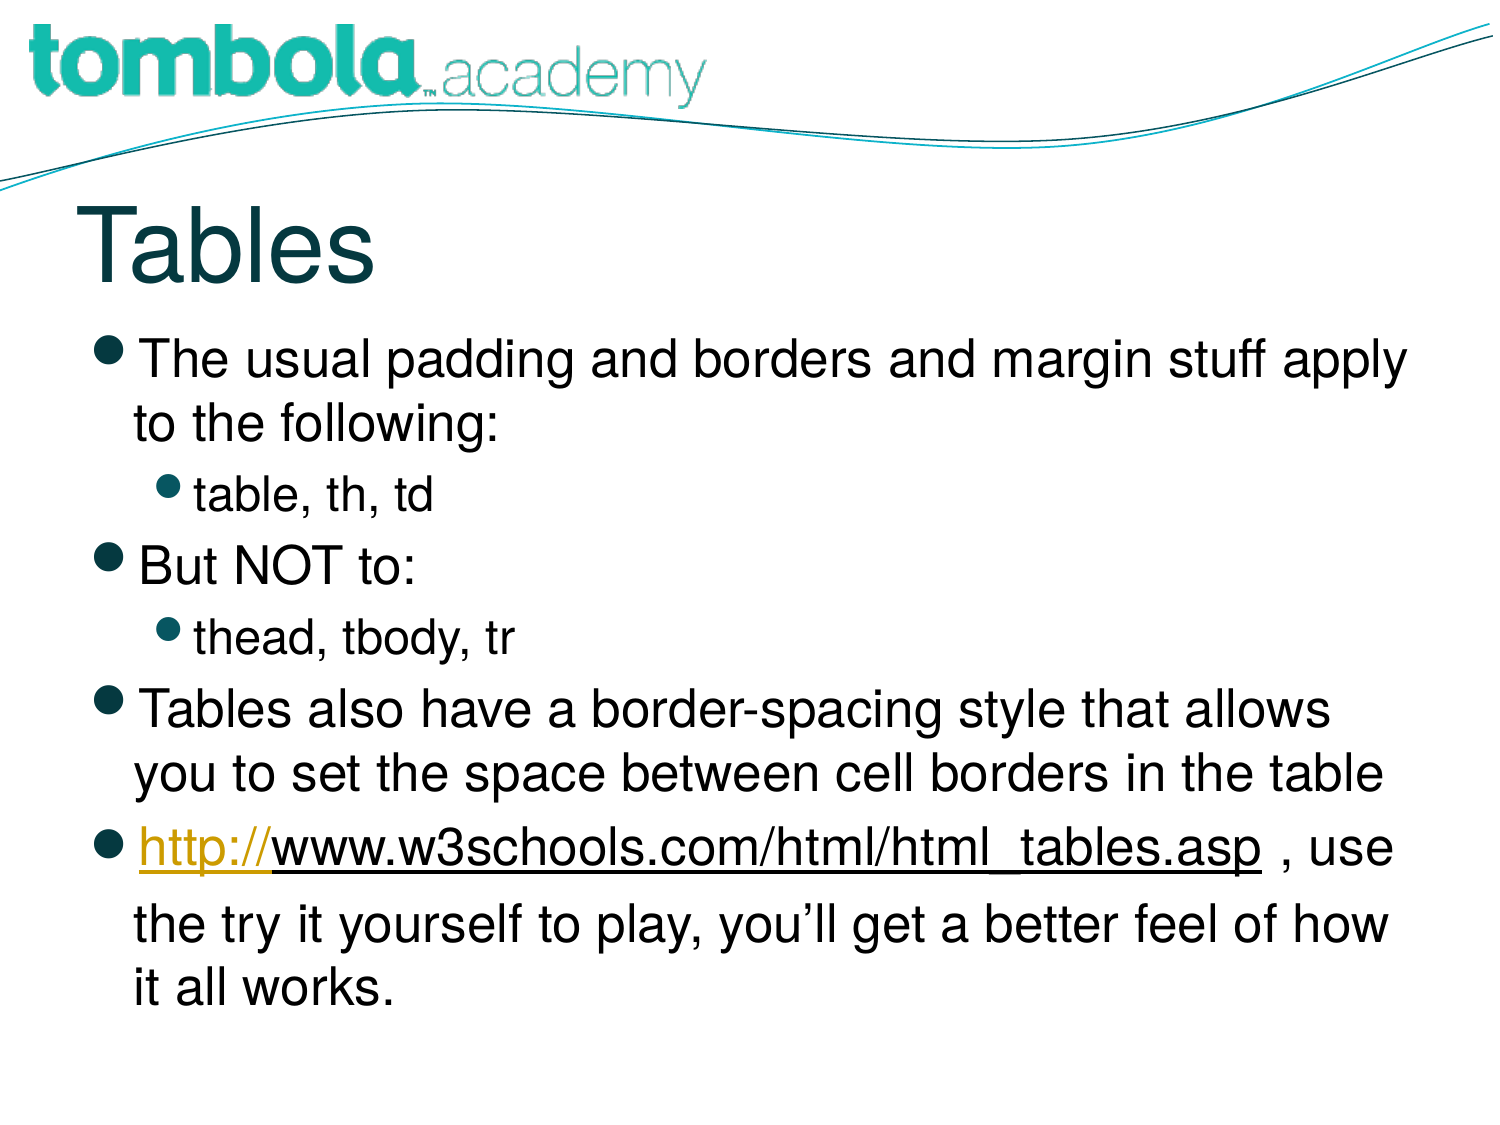

# Tables
The usual padding and borders and margin stuff apply to the following:
table, th, td
But NOT to:
thead, tbody, tr
Tables also have a border-spacing style that allows you to set the space between cell borders in the table
http://www.w3schools.com/html/html_tables.asp , use the try it yourself to play, you’ll get a better feel of how it all works.